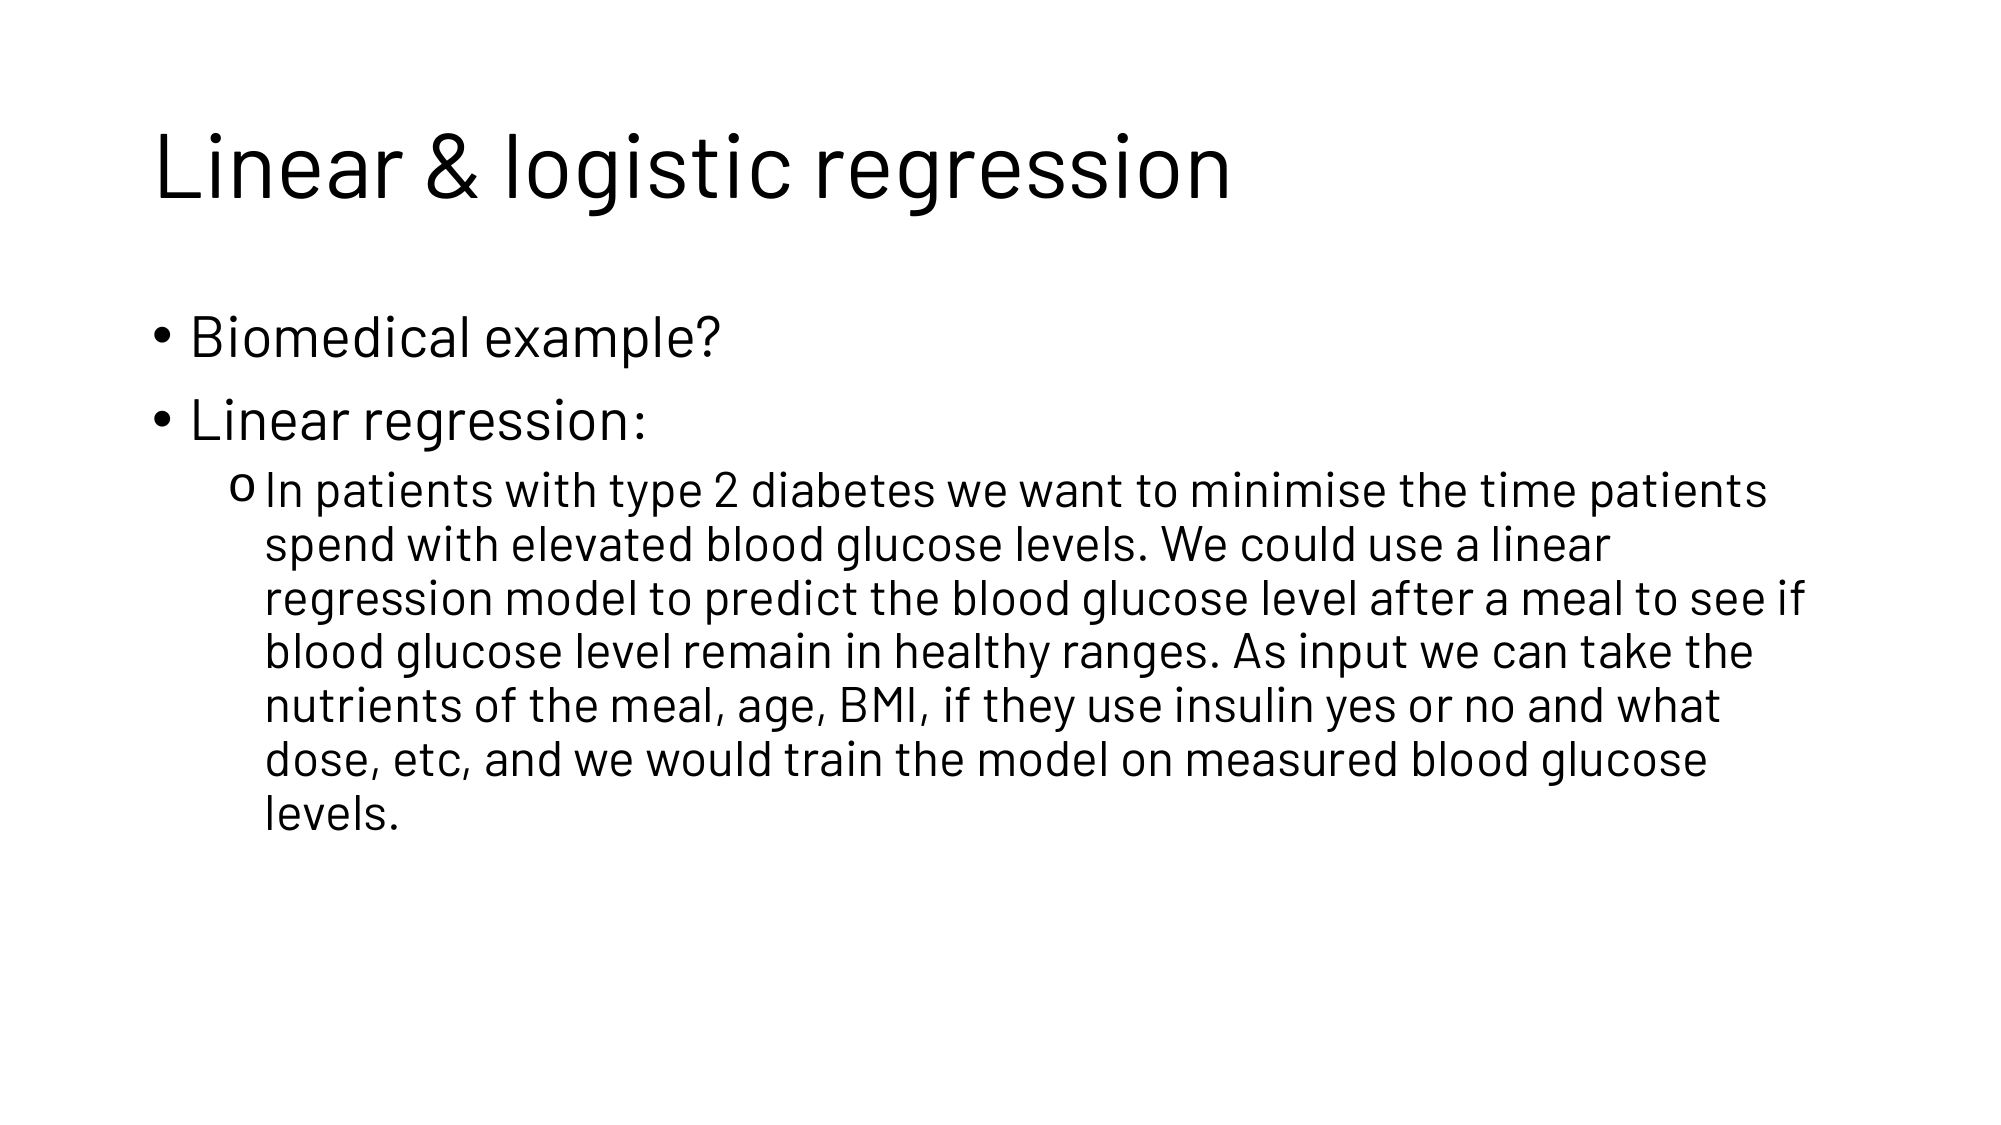

# Linear & logistic regression
Biomedical example?
Linear regression:
In patients with type 2 diabetes we want to minimise the time patients spend with elevated blood glucose levels. We could use a linear regression model to predict the blood glucose level after a meal to see if blood glucose level remain in healthy ranges. As input we can take the nutrients of the meal, age, BMI, if they use insulin yes or no and what dose, etc, and we would train the model on measured blood glucose levels.